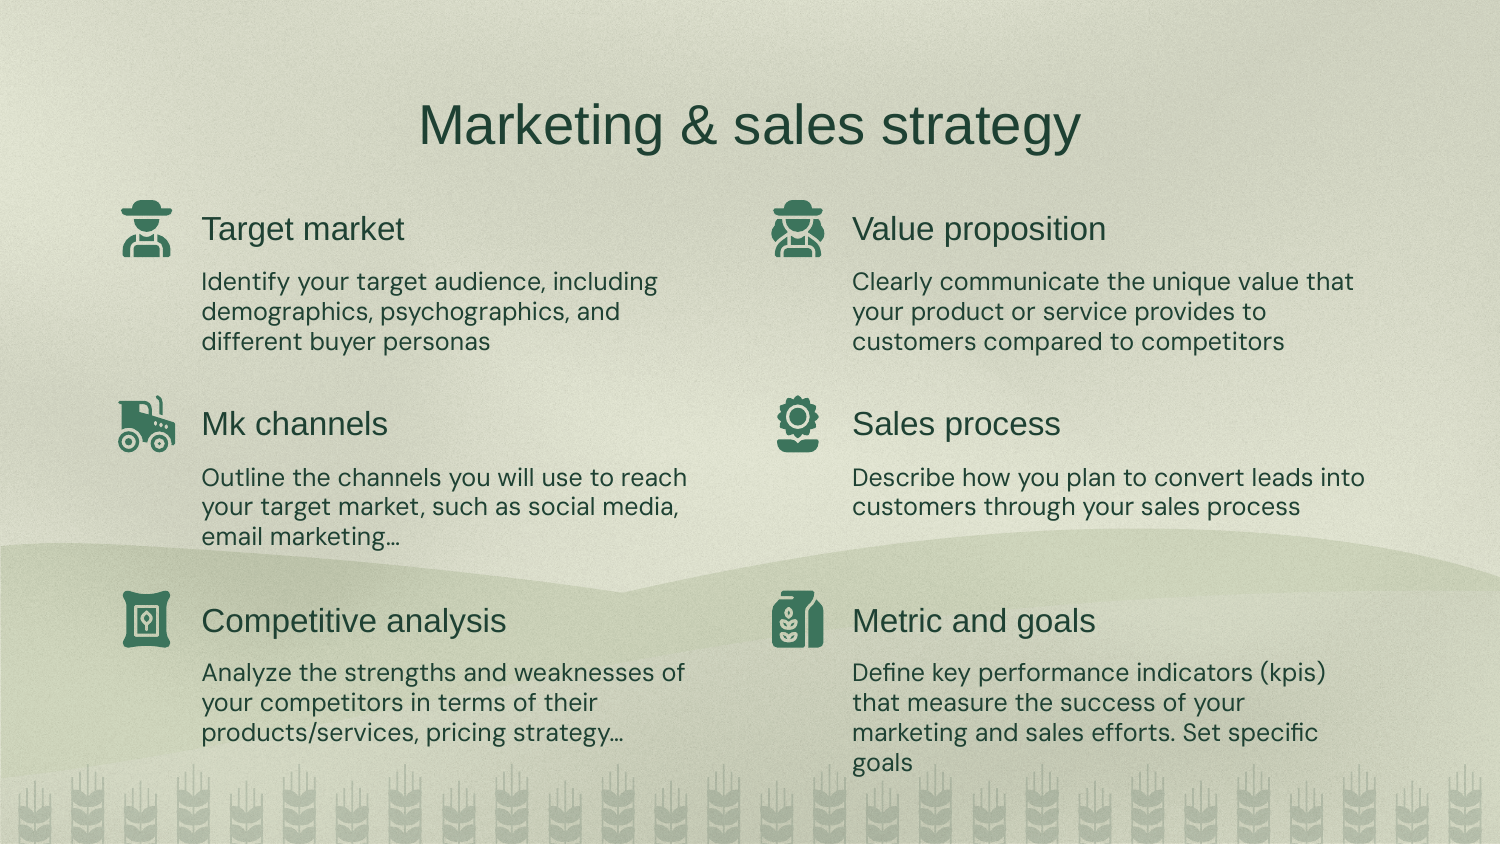

# Marketing & sales strategy

Target market

Value proposition
Identify your target audience, including demographics, psychographics, and different buyer personas
Clearly communicate the unique value that your product or service provides to customers compared to competitors

Mk channels

Sales process
Outline the channels you will use to reach your target market, such as social media, email marketing…
Describe how you plan to convert leads into customers through your sales process

Competitive analysis

Metric and goals
Analyze the strengths and weaknesses of your competitors in terms of their products/services, pricing strategy…
Define key performance indicators (kpis) that measure the success of your marketing and sales efforts. Set specific goals